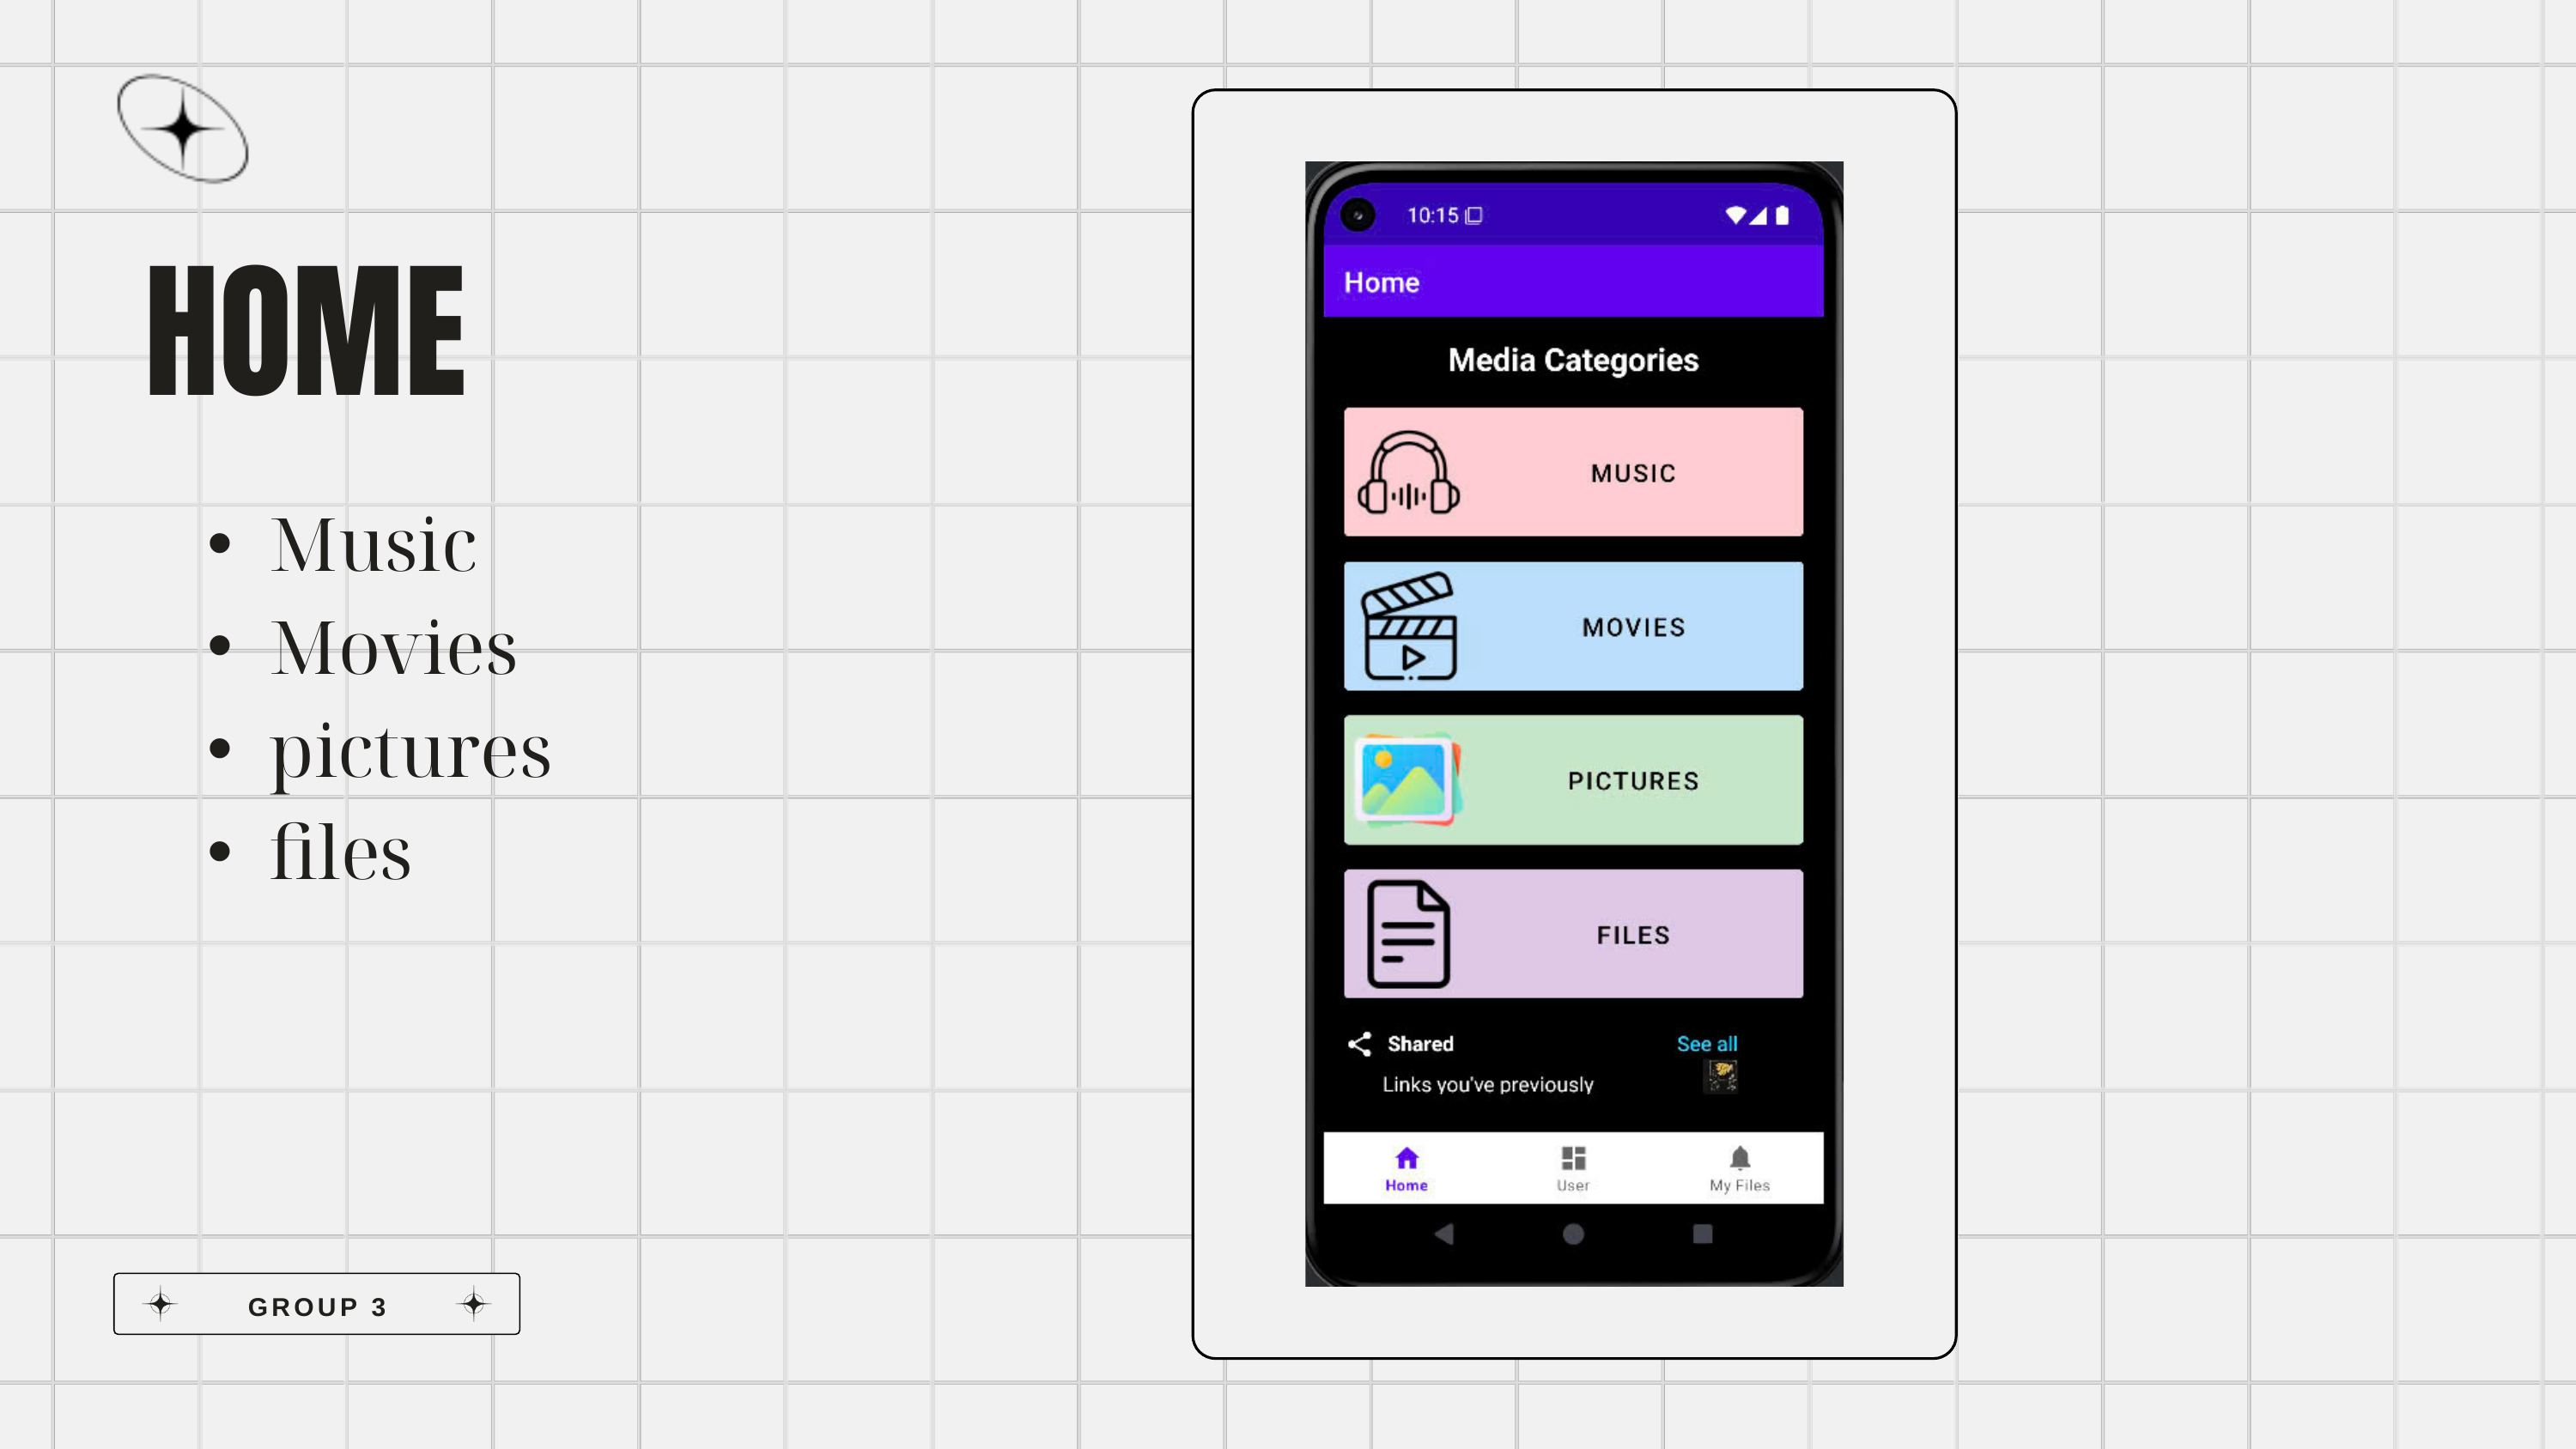

HOME
Music
Movies
pictures
files

GROUP 3